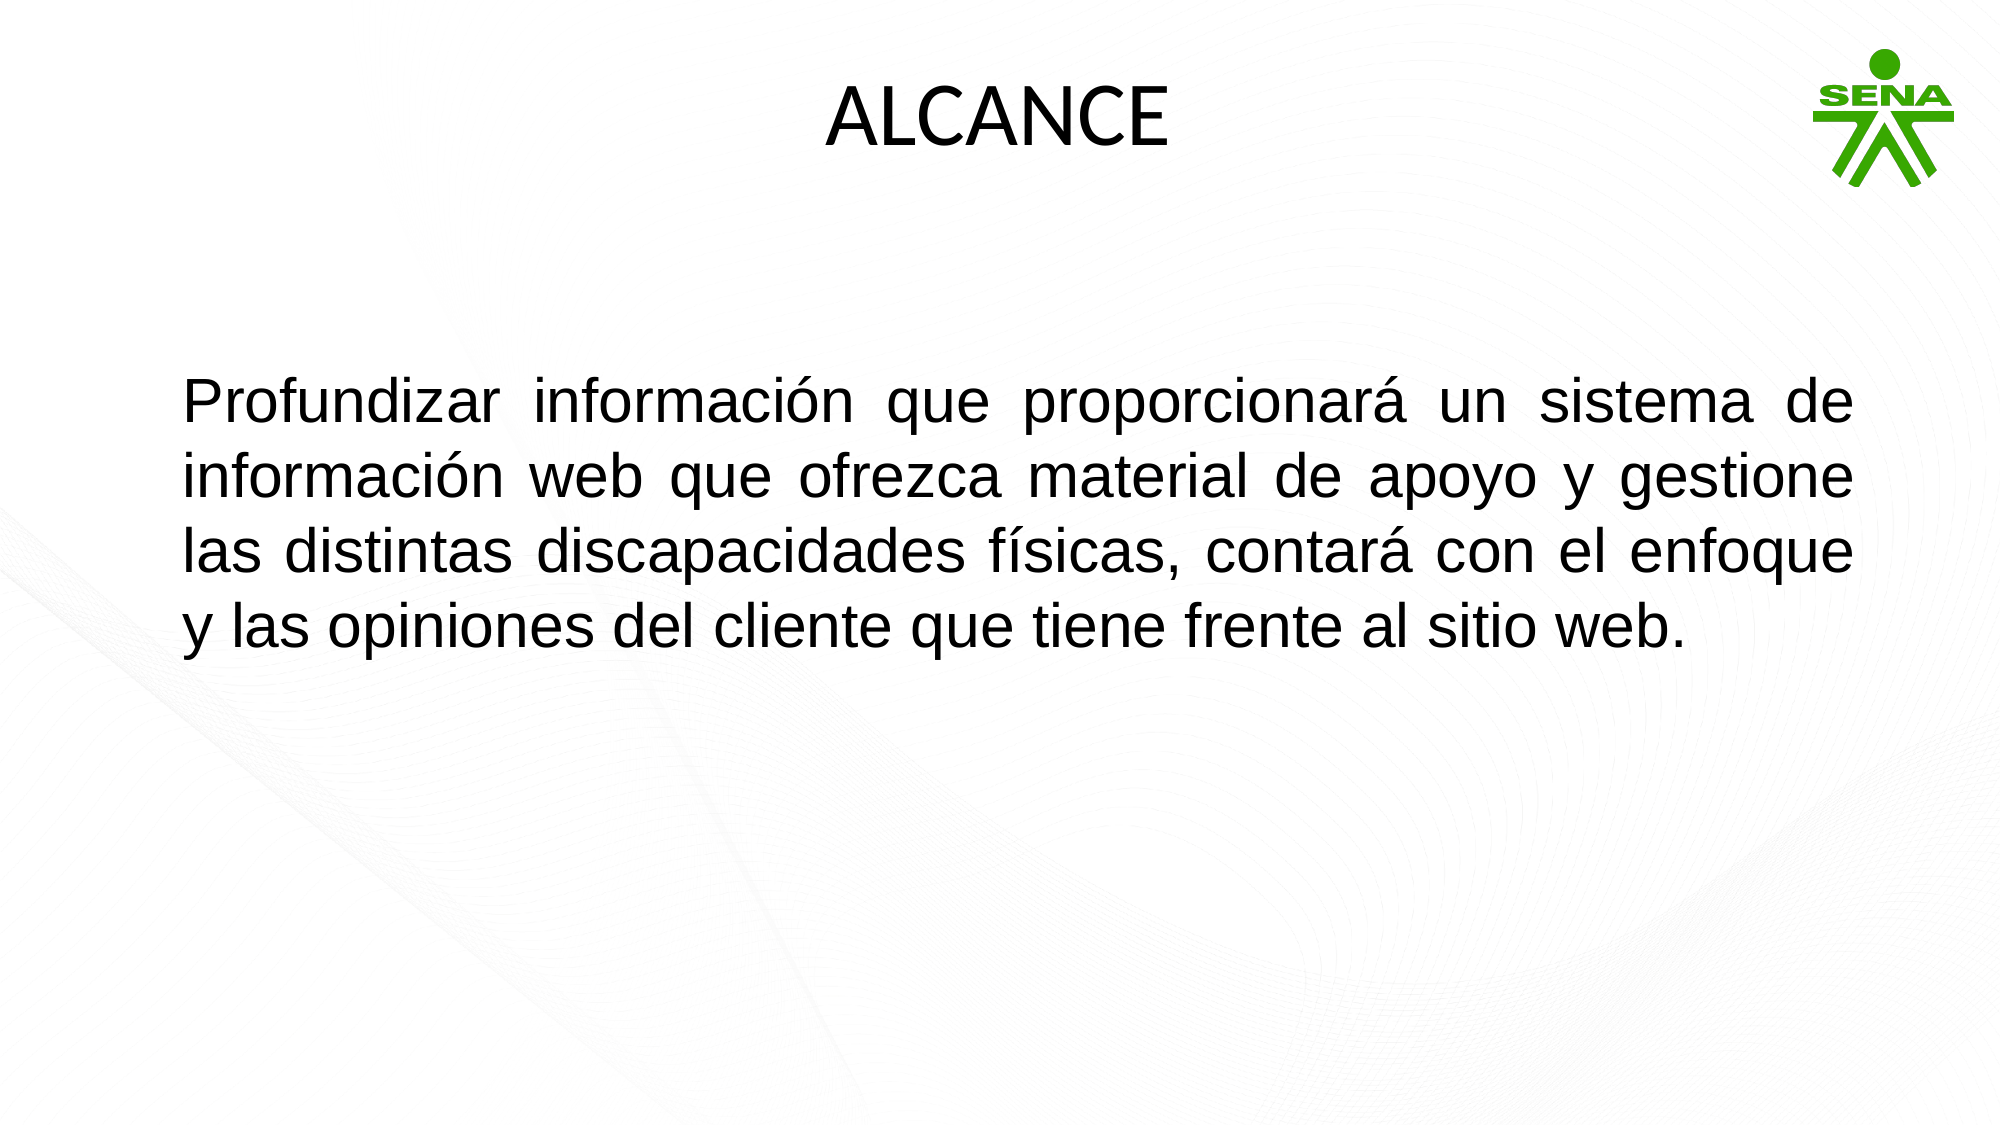

ALCANCE
Profundizar información que proporcionará un sistema de información web que ofrezca material de apoyo y gestione las distintas discapacidades físicas, contará con el enfoque y las opiniones del cliente que tiene frente al sitio web.